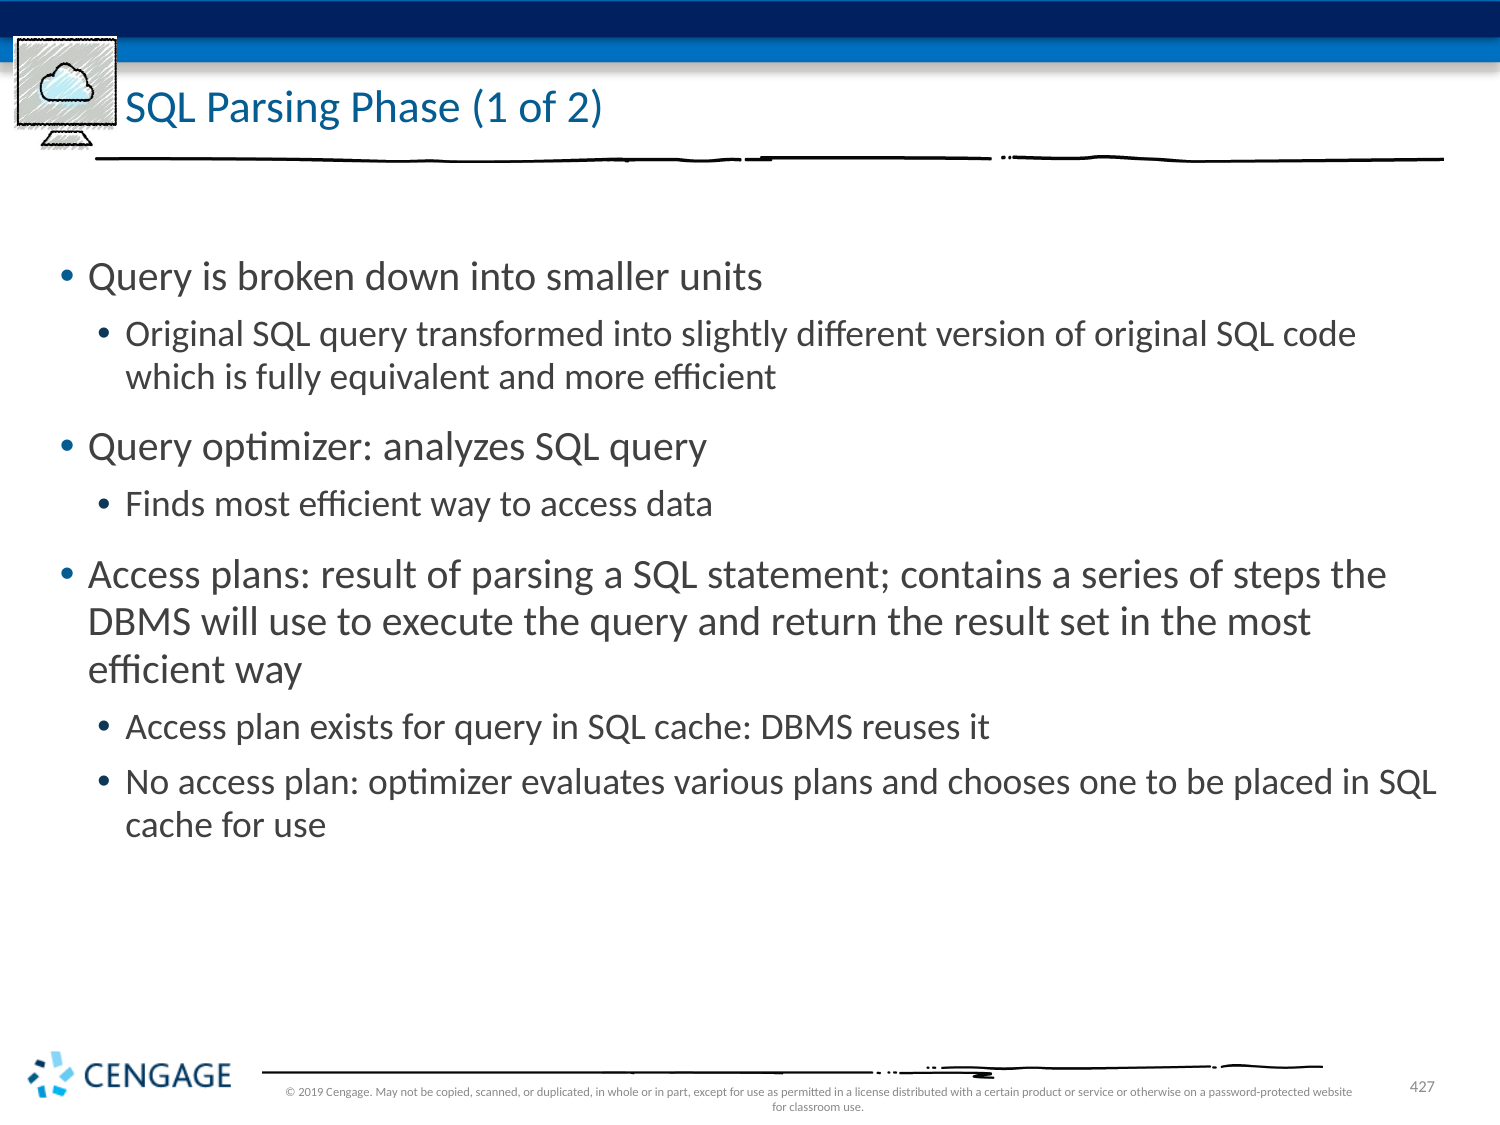

# SQL Parsing Phase (1 of 2)
Query is broken down into smaller units
Original SQL query transformed into slightly different version of original SQL code which is fully equivalent and more efficient
Query optimizer: analyzes SQL query
Finds most efficient way to access data
Access plans: result of parsing a SQL statement; contains a series of steps the DBMS will use to execute the query and return the result set in the most efficient way
Access plan exists for query in SQL cache: DBMS reuses it
No access plan: optimizer evaluates various plans and chooses one to be placed in SQL cache for use

© 2019 Cengage. May not be copied, scanned, or duplicated, in whole or in part, except for use as permitted in a license distributed with a certain product or service or otherwise on a password-protected website for classroom use.